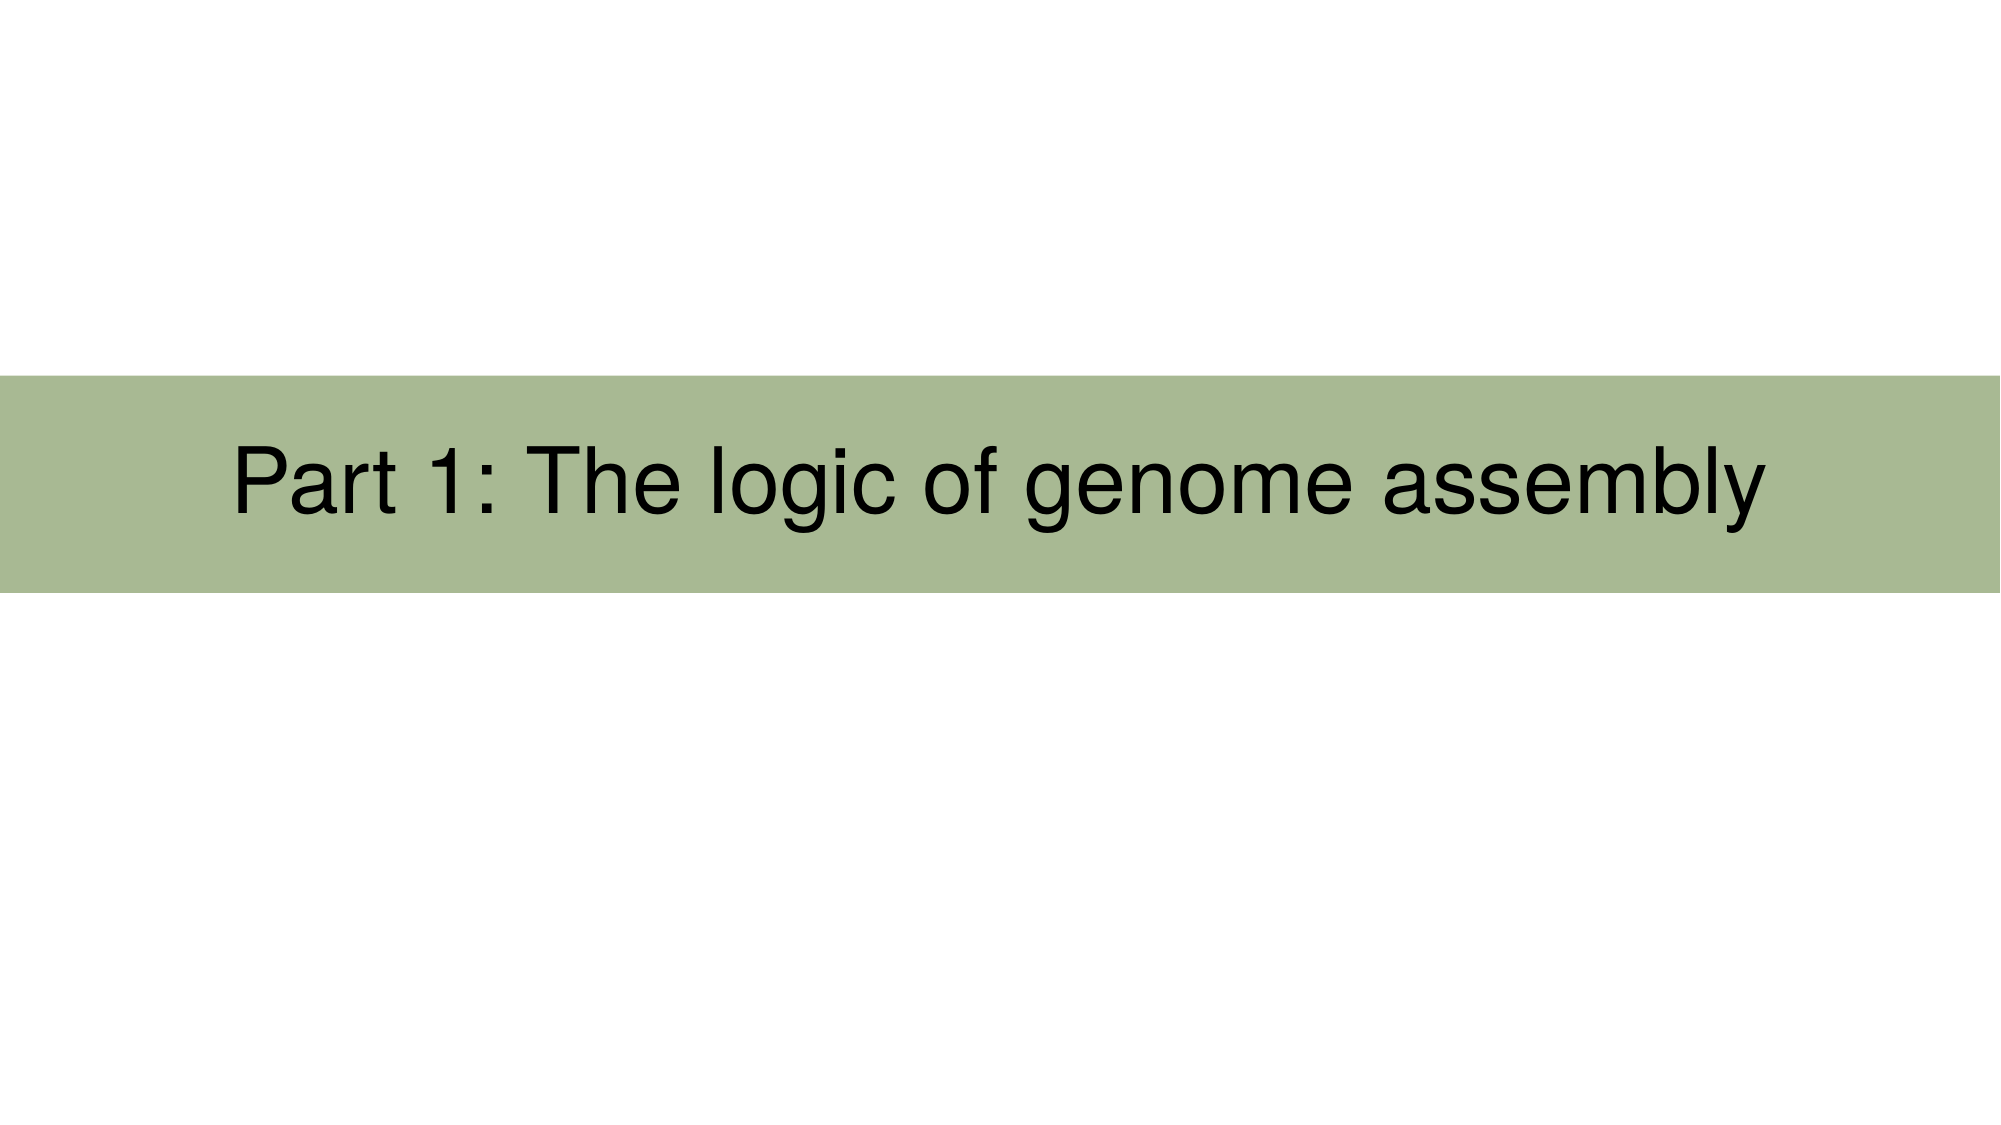

# Part 1: The logic of genome assembly